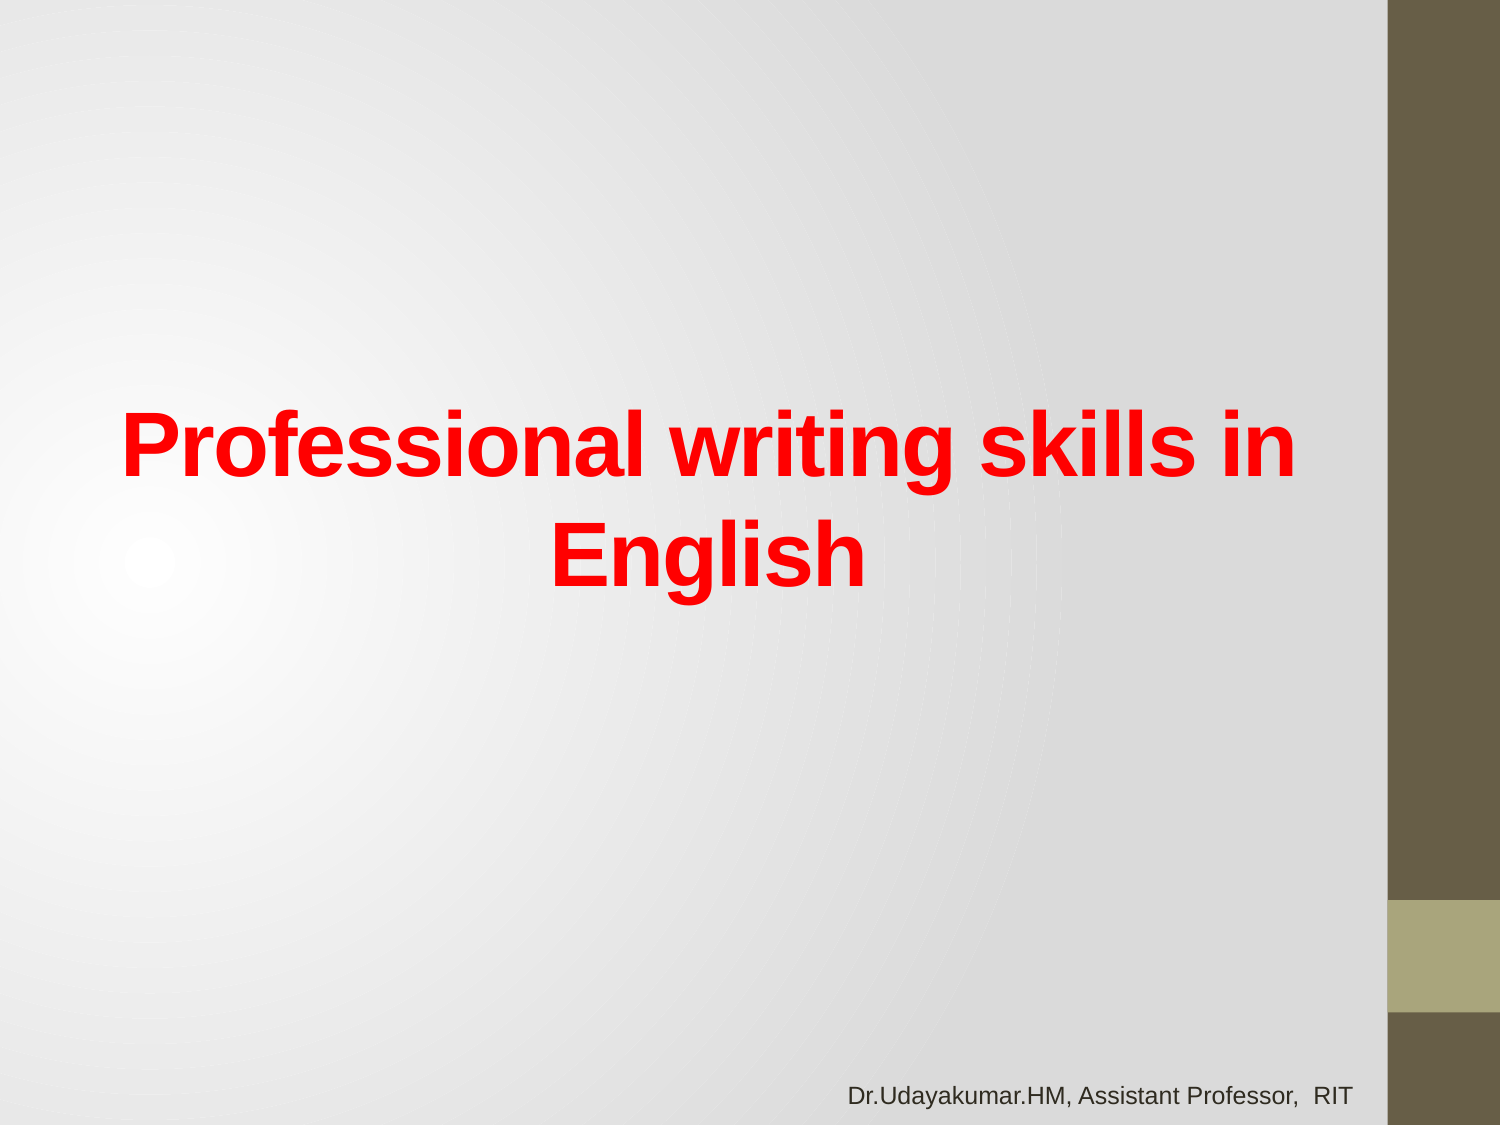

Professional writing skills in English

Dr.Udayakumar.HM, Assistant Professor,  RIT